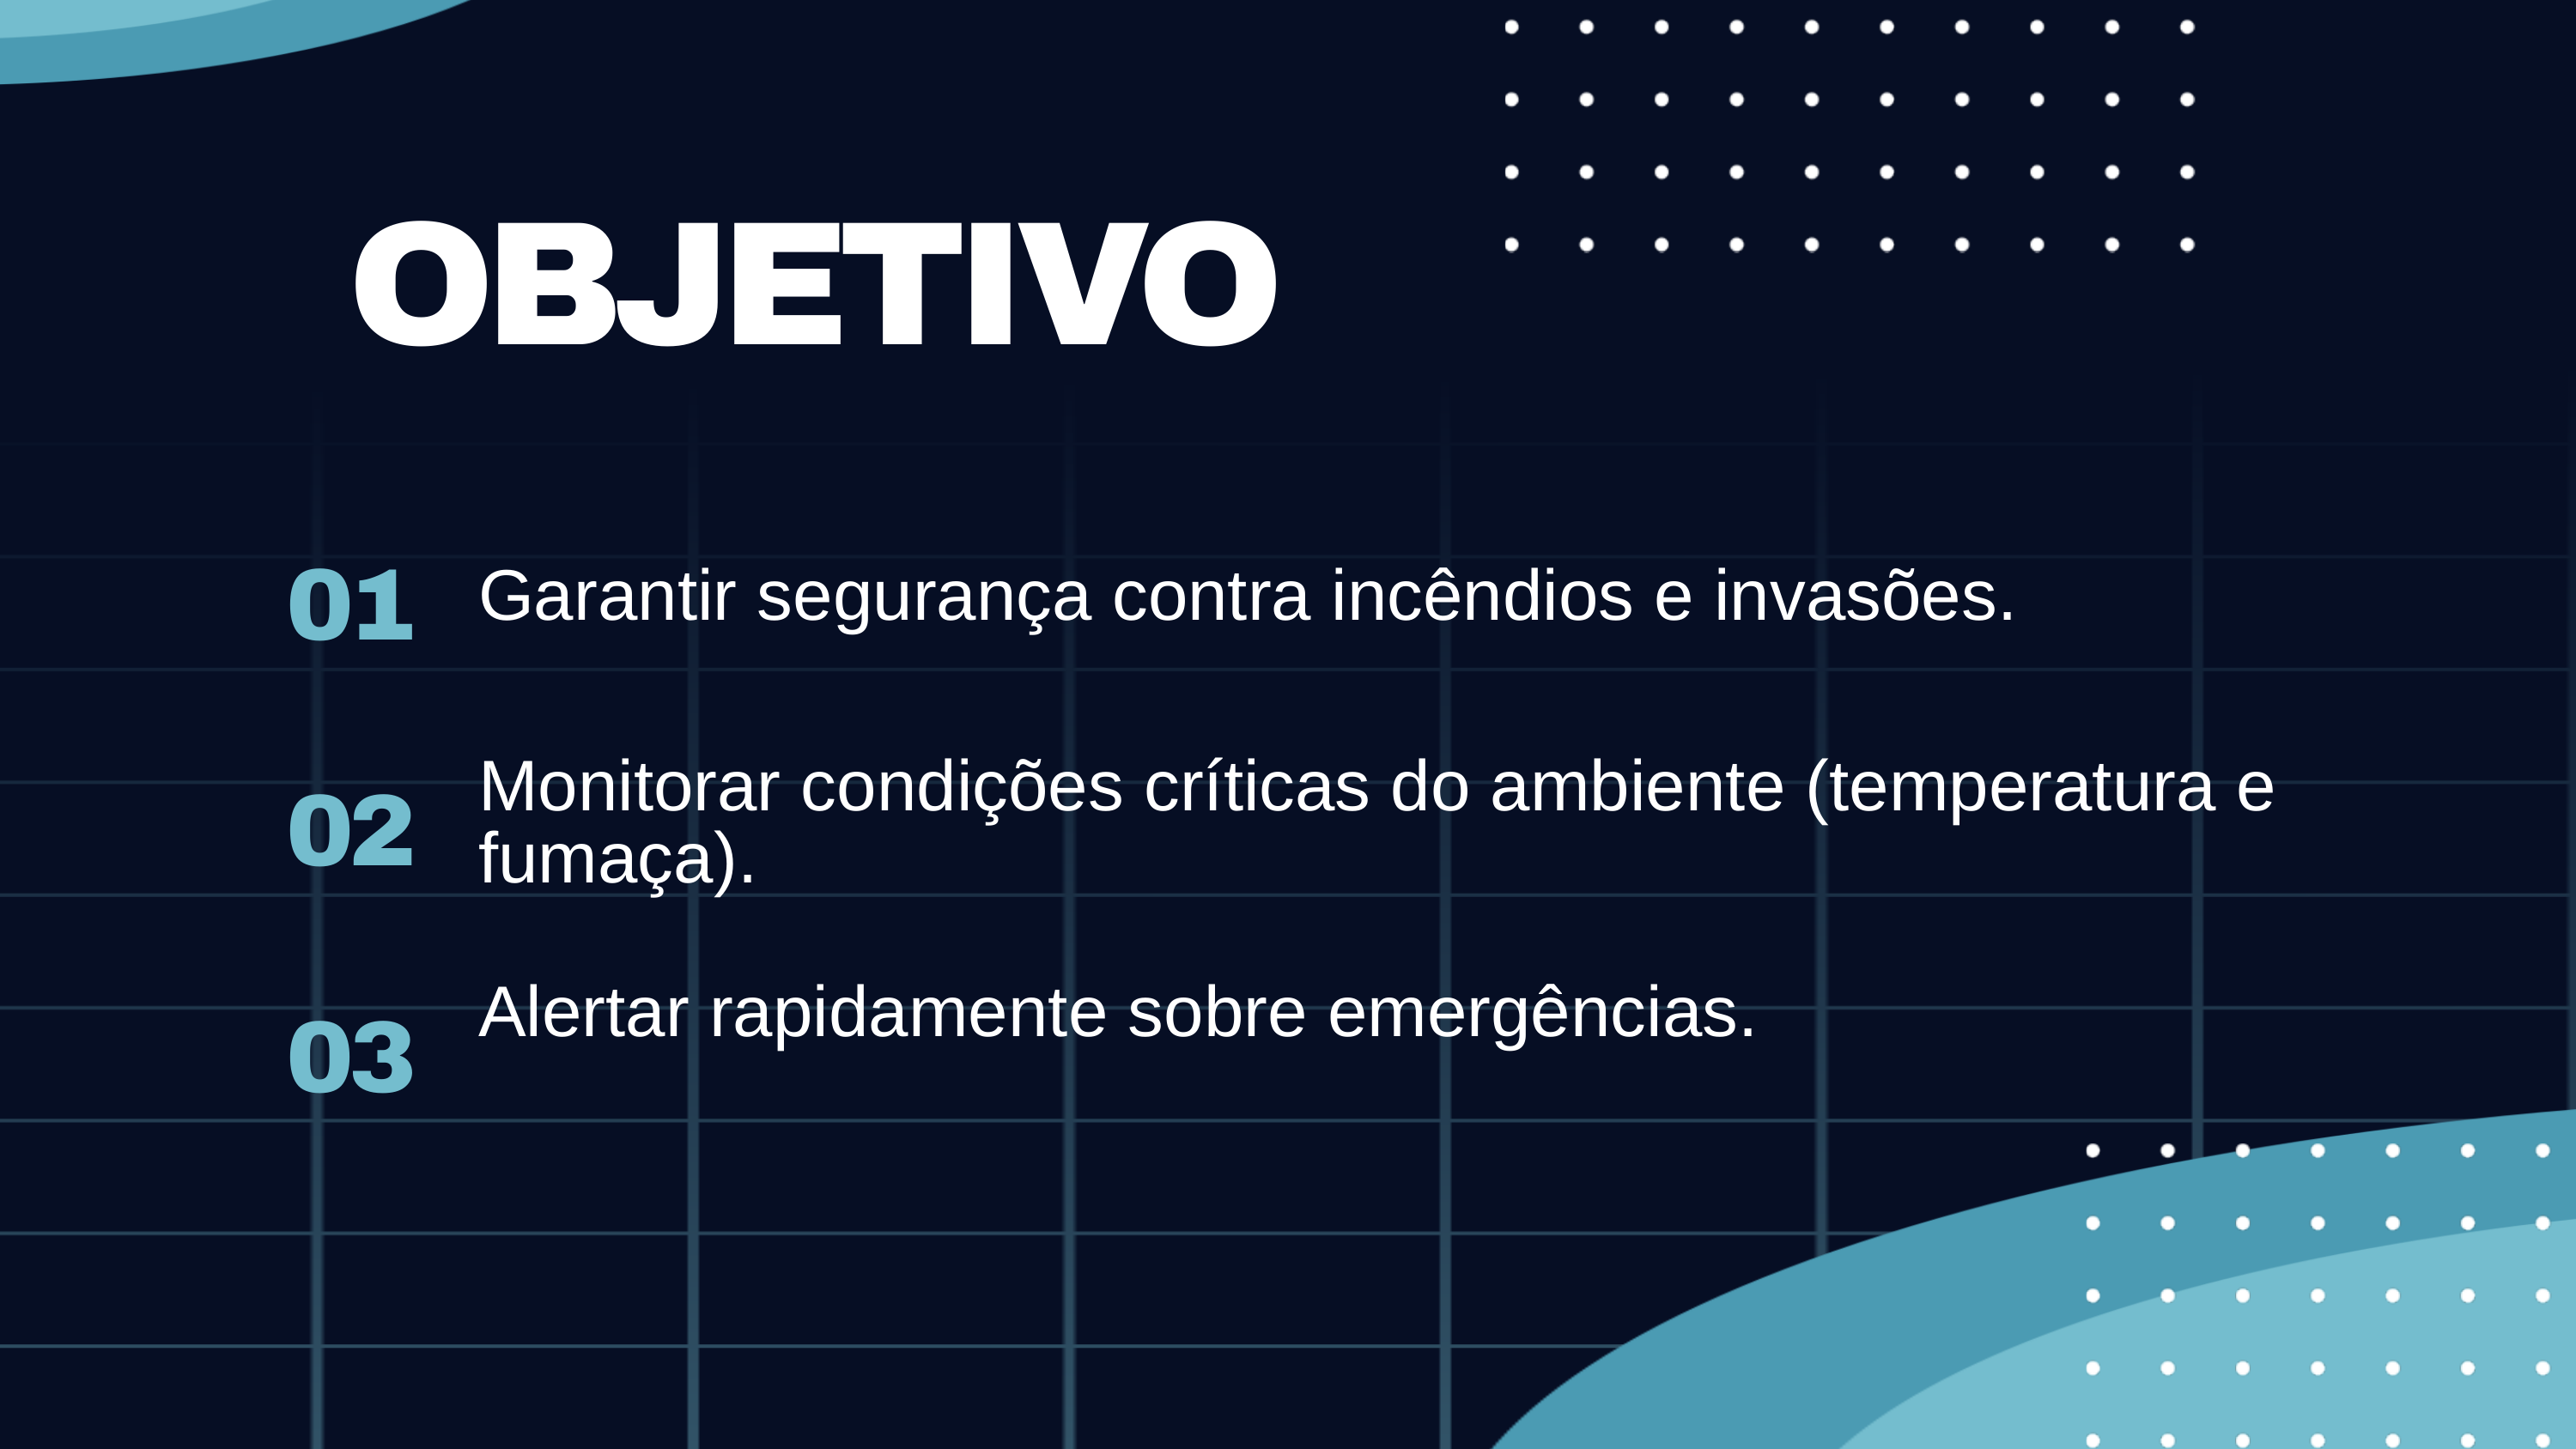

OBJETIVO
01
Garantir segurança contra incêndios e invasões.
02
Monitorar condições críticas do ambiente (temperatura e fumaça).
03
Alertar rapidamente sobre emergências.